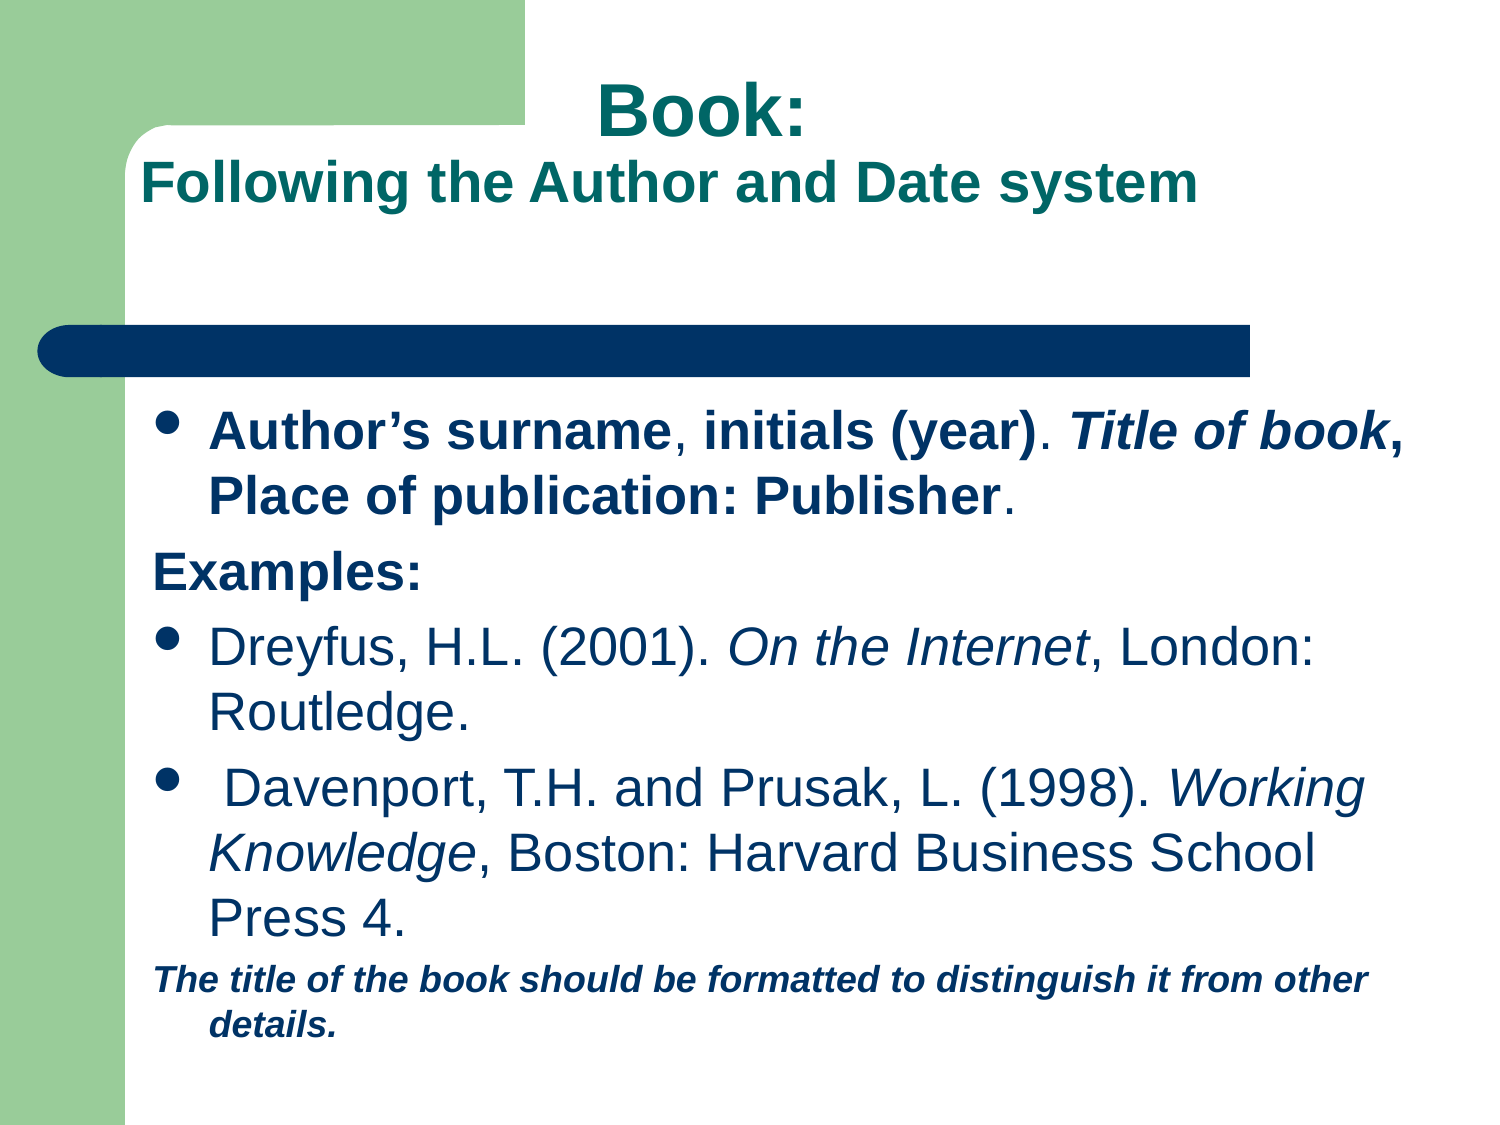

# Book: Following the Author and Date system
Author’s surname, initials (year). Title of book, Place of publication: Publisher.
Examples:
Dreyfus, H.L. (2001). On the Internet, London: Routledge.
 Davenport, T.H. and Prusak, L. (1998). Working Knowledge, Boston: Harvard Business School Press 4.
The title of the book should be formatted to distinguish it from other details.